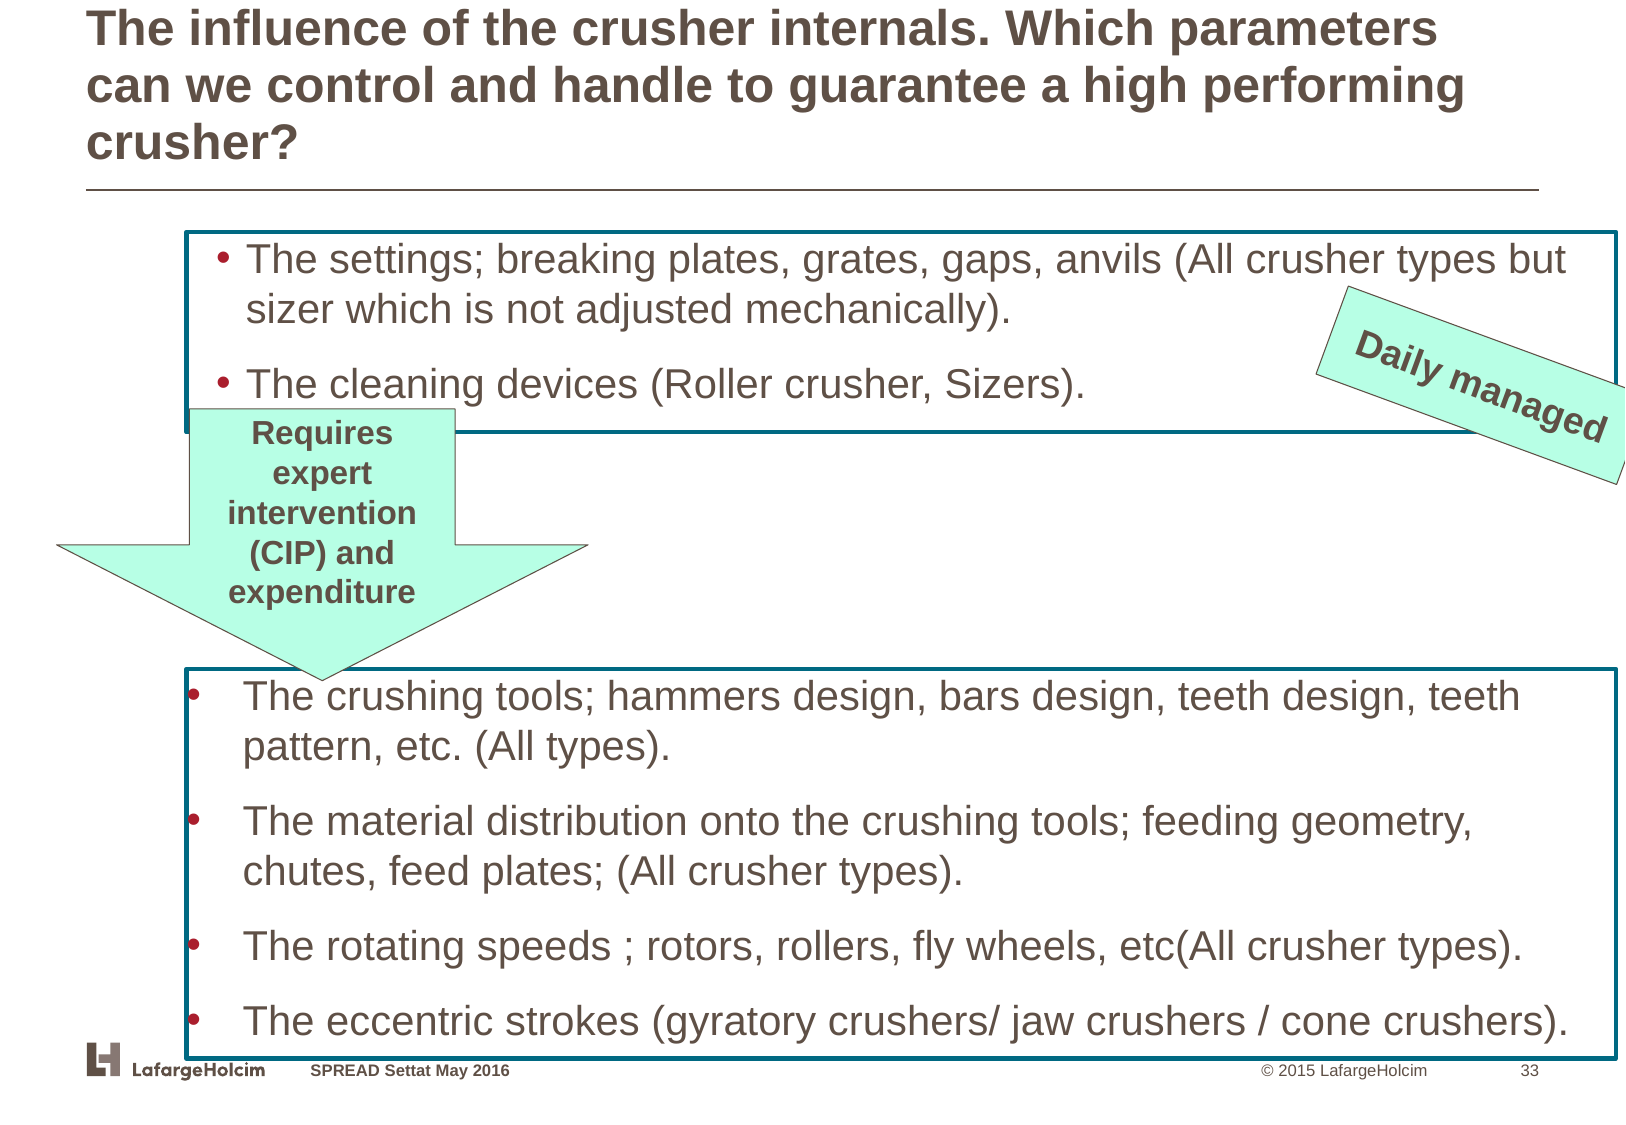

# The influence of the crusher internals. Which parameters can we control and handle to guarantee a high performing crusher?
The settings; breaking plates, grates, gaps, anvils (All crusher types but sizer which is not adjusted mechanically).
The cleaning devices (Roller crusher, Sizers).
Daily managed
Requires expert intervention (CIP) and expenditure
The crushing tools; hammers design, bars design, teeth design, teeth pattern, etc. (All types).
The material distribution onto the crushing tools; feeding geometry, chutes, feed plates; (All crusher types).
The rotating speeds ; rotors, rollers, fly wheels, etc(All crusher types).
The eccentric strokes (gyratory crushers/ jaw crushers / cone crushers).
SPREAD Settat May 2016
33